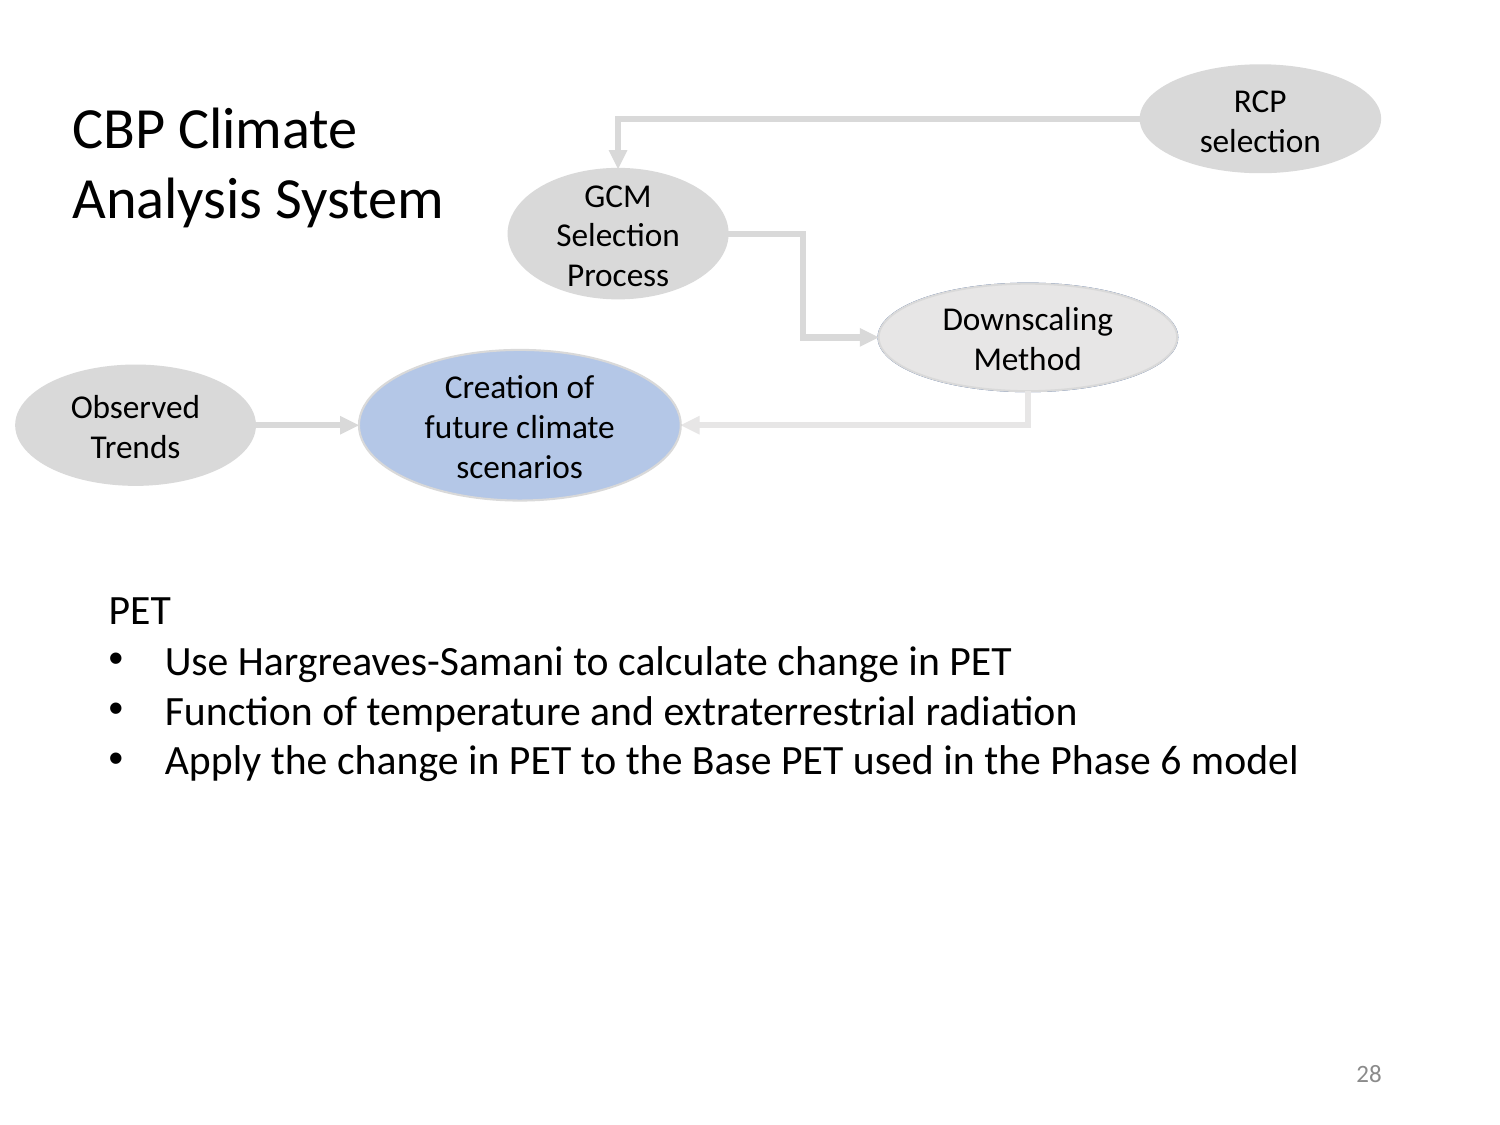

RCP selection
CBP Climate Analysis System
GCM Selection Process
Downscaling Method
Downscaling Method
Creation of future climate scenarios
Observed Trends
PET
Use Hargreaves-Samani to calculate change in PET
Function of temperature and extraterrestrial radiation
Apply the change in PET to the Base PET used in the Phase 6 model

28